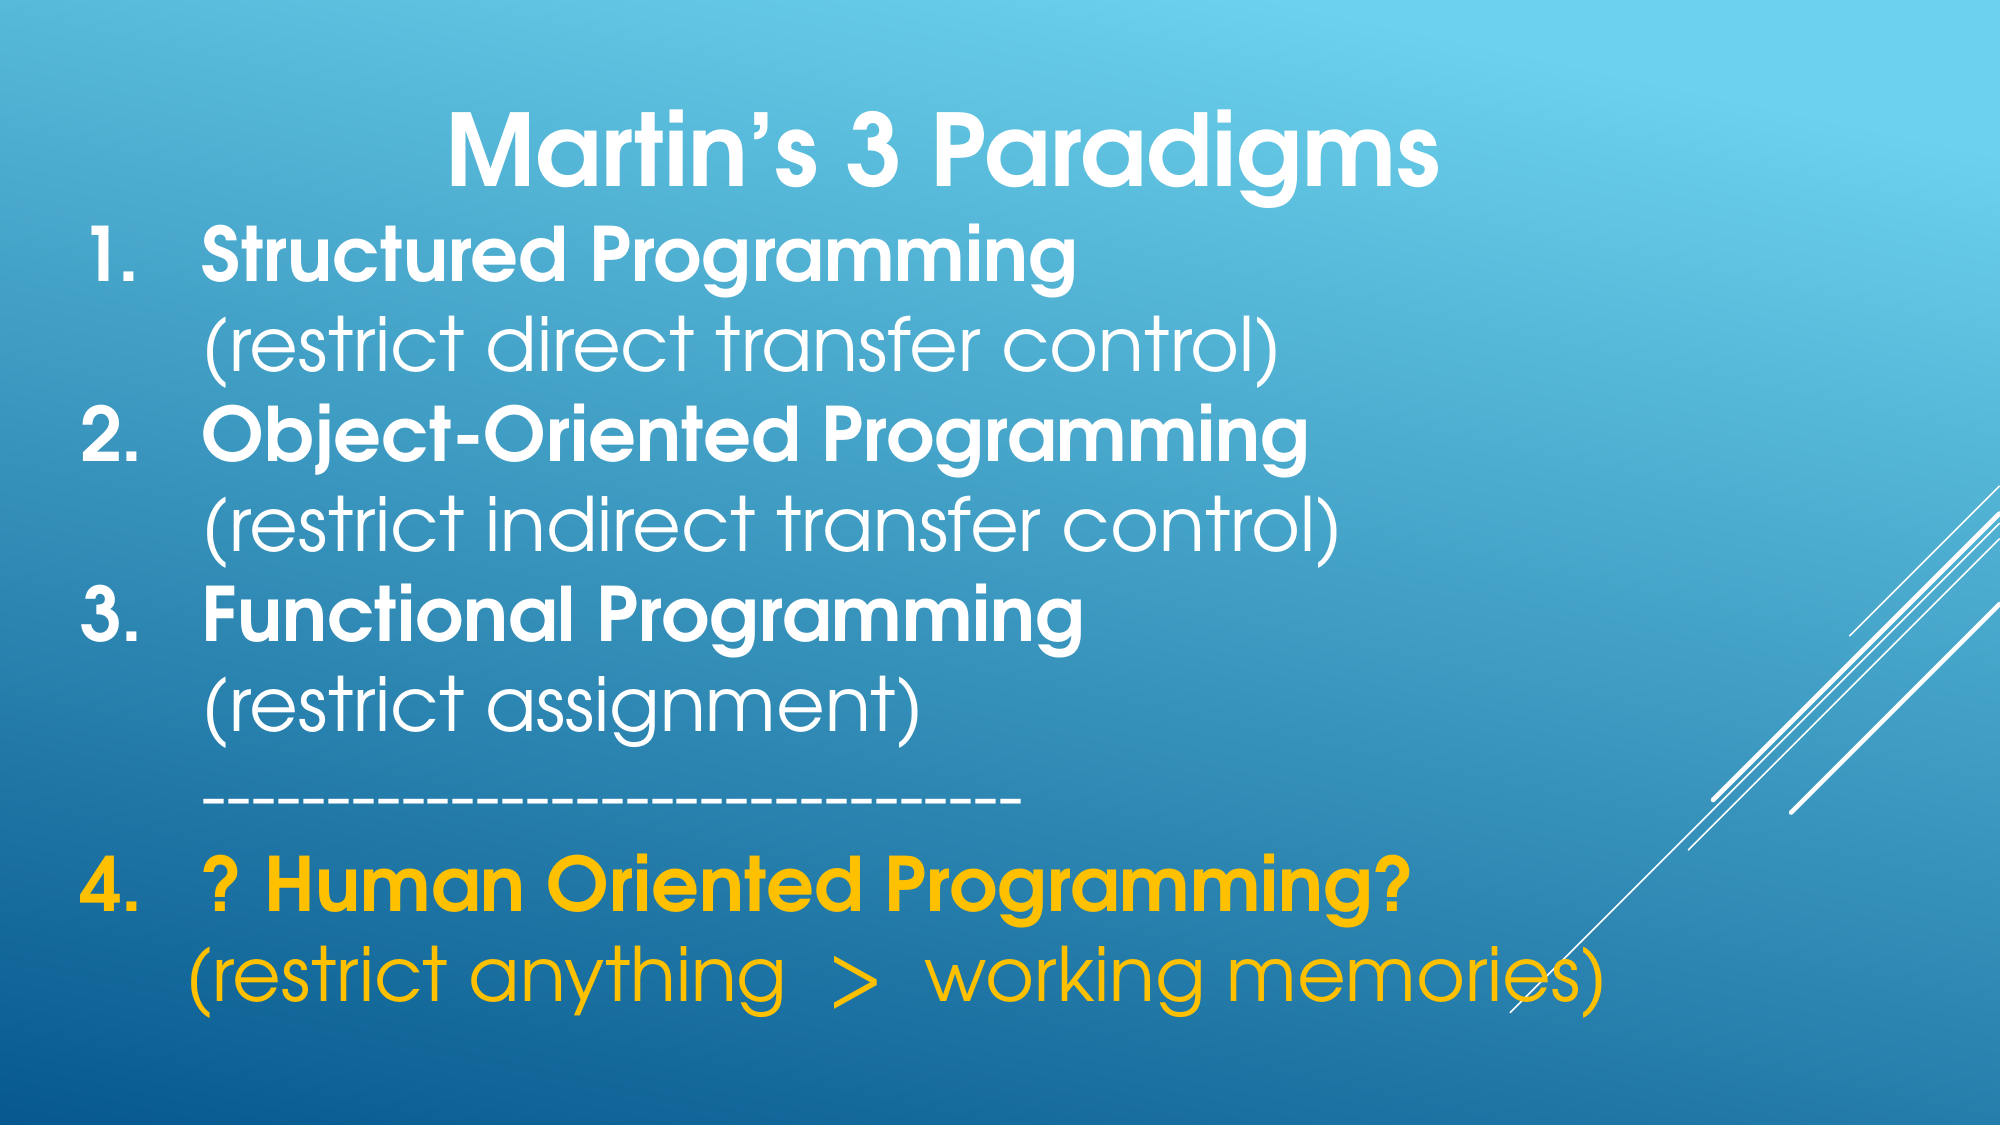

Martin’s 3 Paradigms
Structured Programming
(restrict direct transfer control)
Object-Oriented Programming
(restrict indirect transfer control)
Functional Programming
(restrict assignment)
---------------------------------
? Human Oriented Programming?
     (restrict anything  >  working memories)